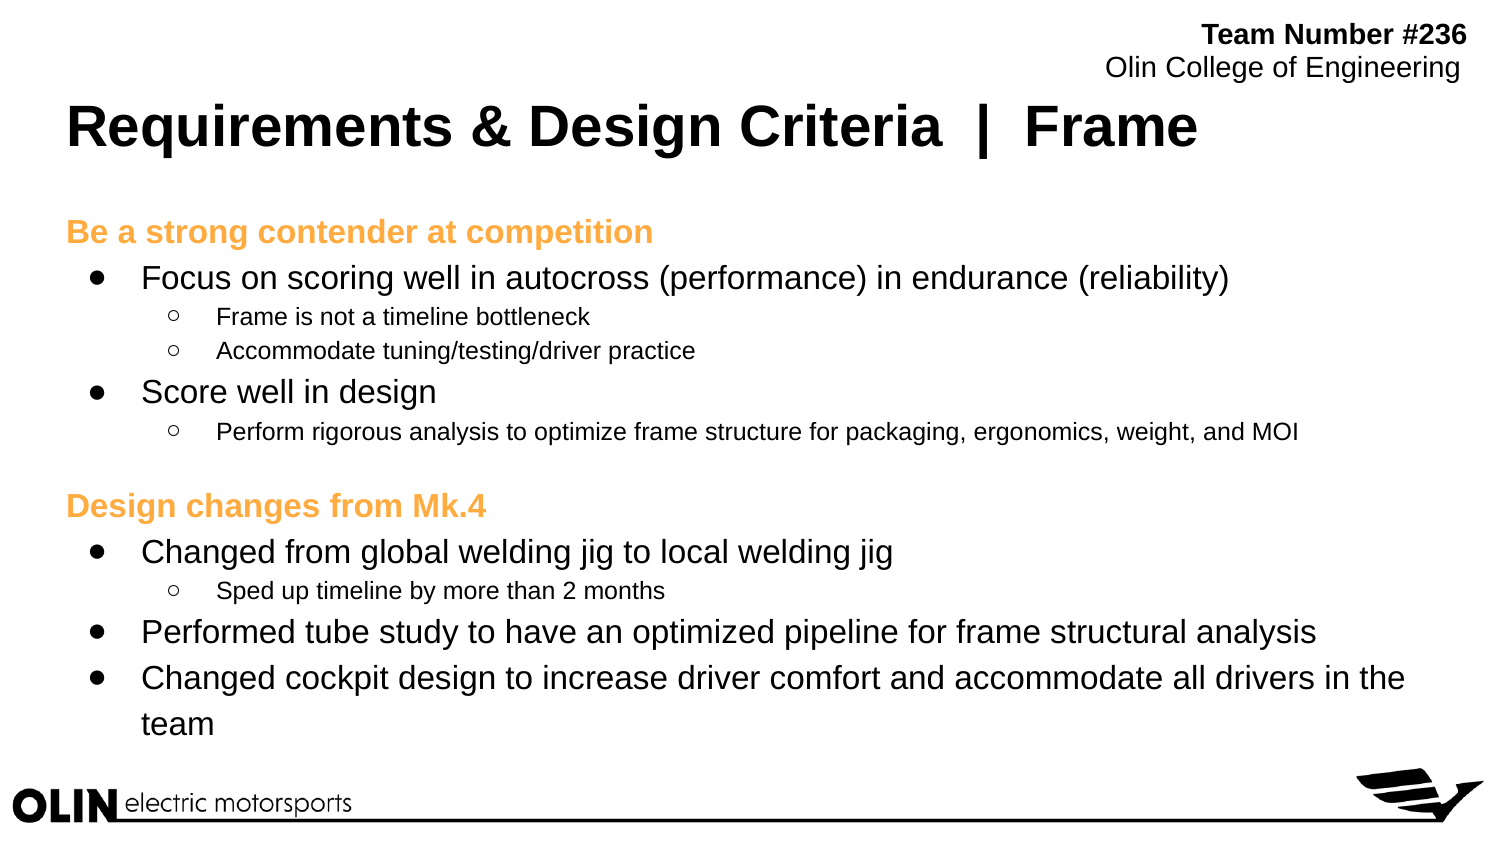

Olin College of Engineering
# Requirements & Design Criteria  |  Frame
Be a strong contender at competition
Focus on scoring well in autocross (performance) in endurance (reliability)
Frame is not a timeline bottleneck
Accommodate tuning/testing/driver practice
Score well in design
Perform rigorous analysis to optimize frame structure for packaging, ergonomics, weight, and MOI
Design changes from Mk.4
Changed from global welding jig to local welding jig
Sped up timeline by more than 2 months
Performed tube study to have an optimized pipeline for frame structural analysis
Changed cockpit design to increase driver comfort and accommodate all drivers in the team